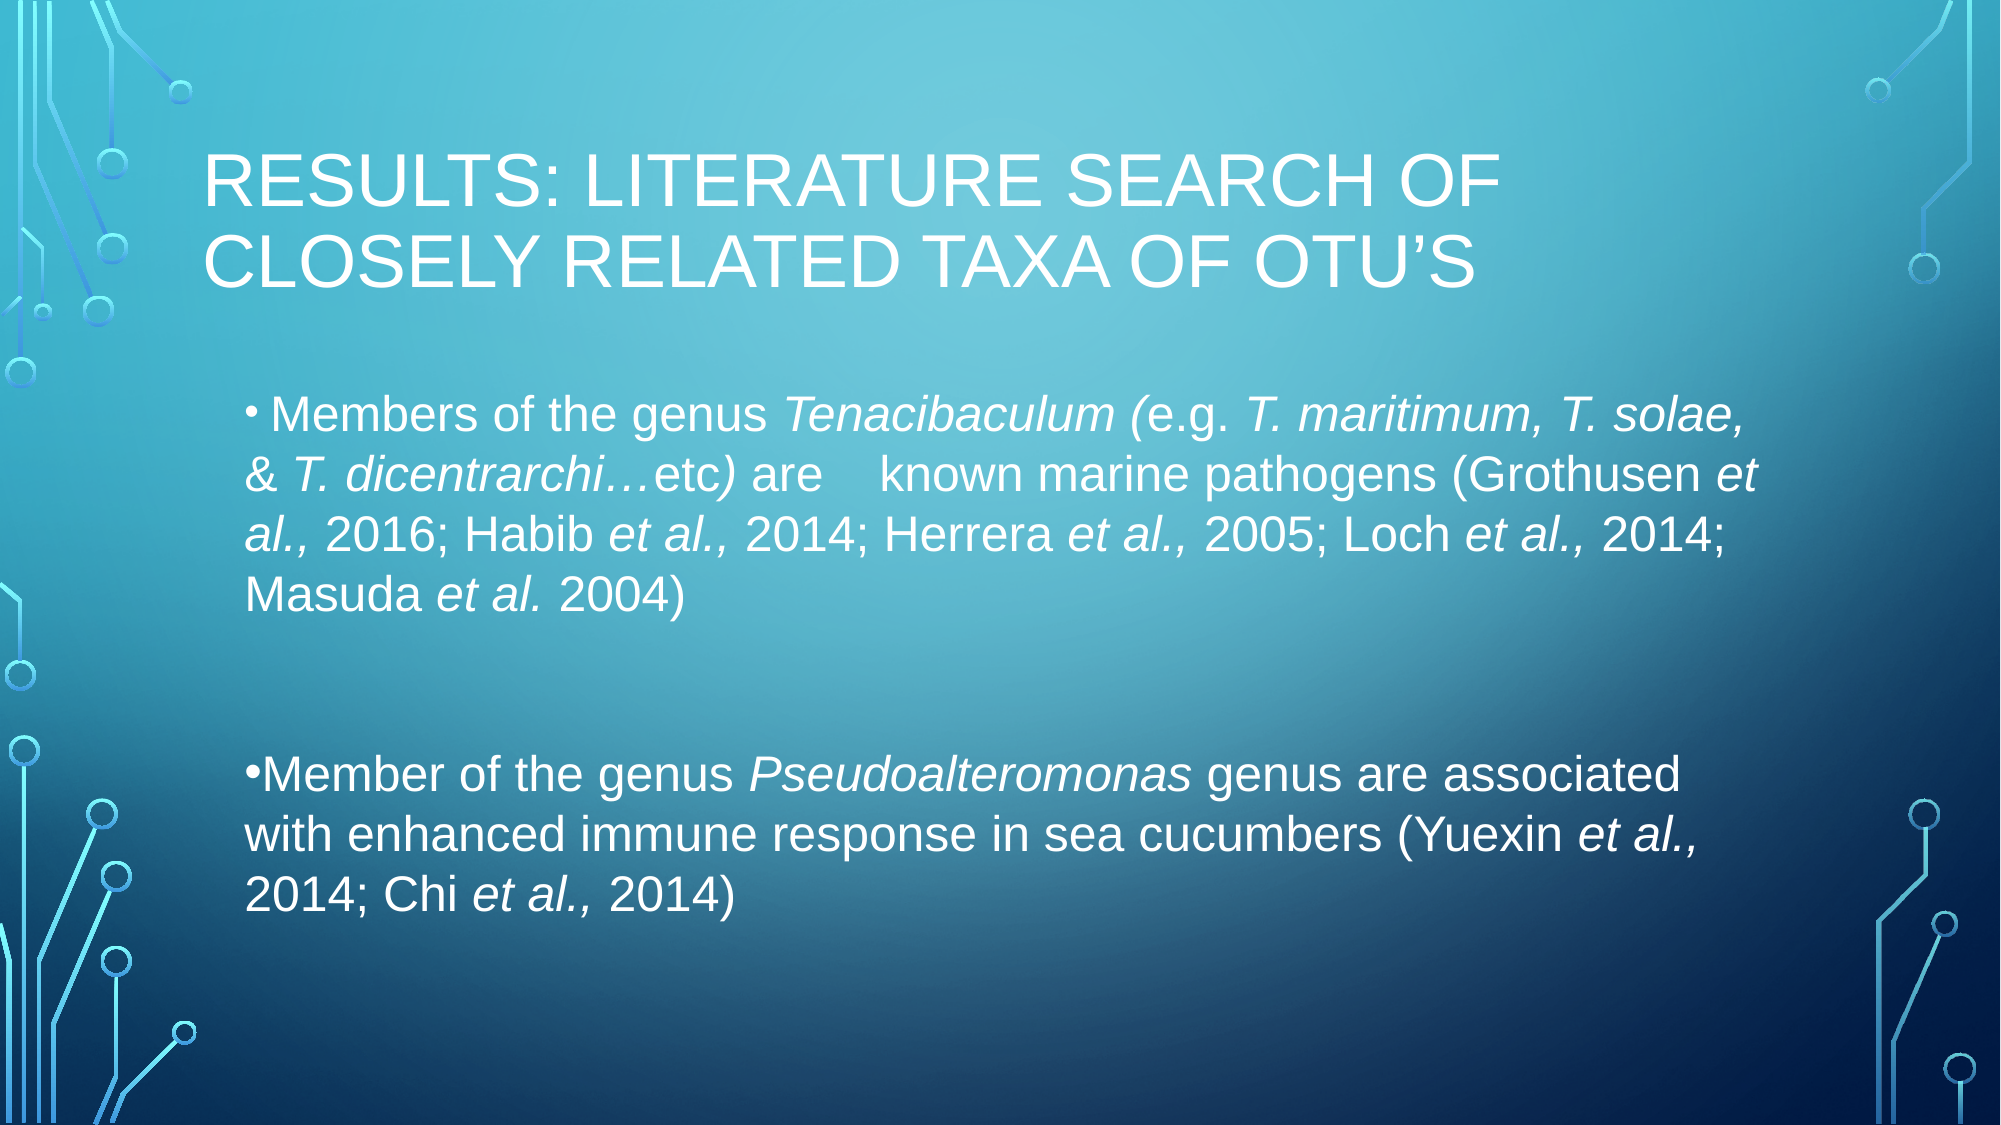

# Results: Literature search of closely related taxa of otU’s
 Members of the genus Tenacibaculum (e.g. T. maritimum, T. solae, & T. dicentrarchi…etc) are    known marine pathogens (Grothusen et al., 2016; Habib et al., 2014; Herrera et al., 2005; Loch et al., 2014; Masuda et al. 2004)

Member of the genus Pseudoalteromonas genus are associated with enhanced immune response in sea cucumbers (Yuexin et al., 2014; Chi et al., 2014)